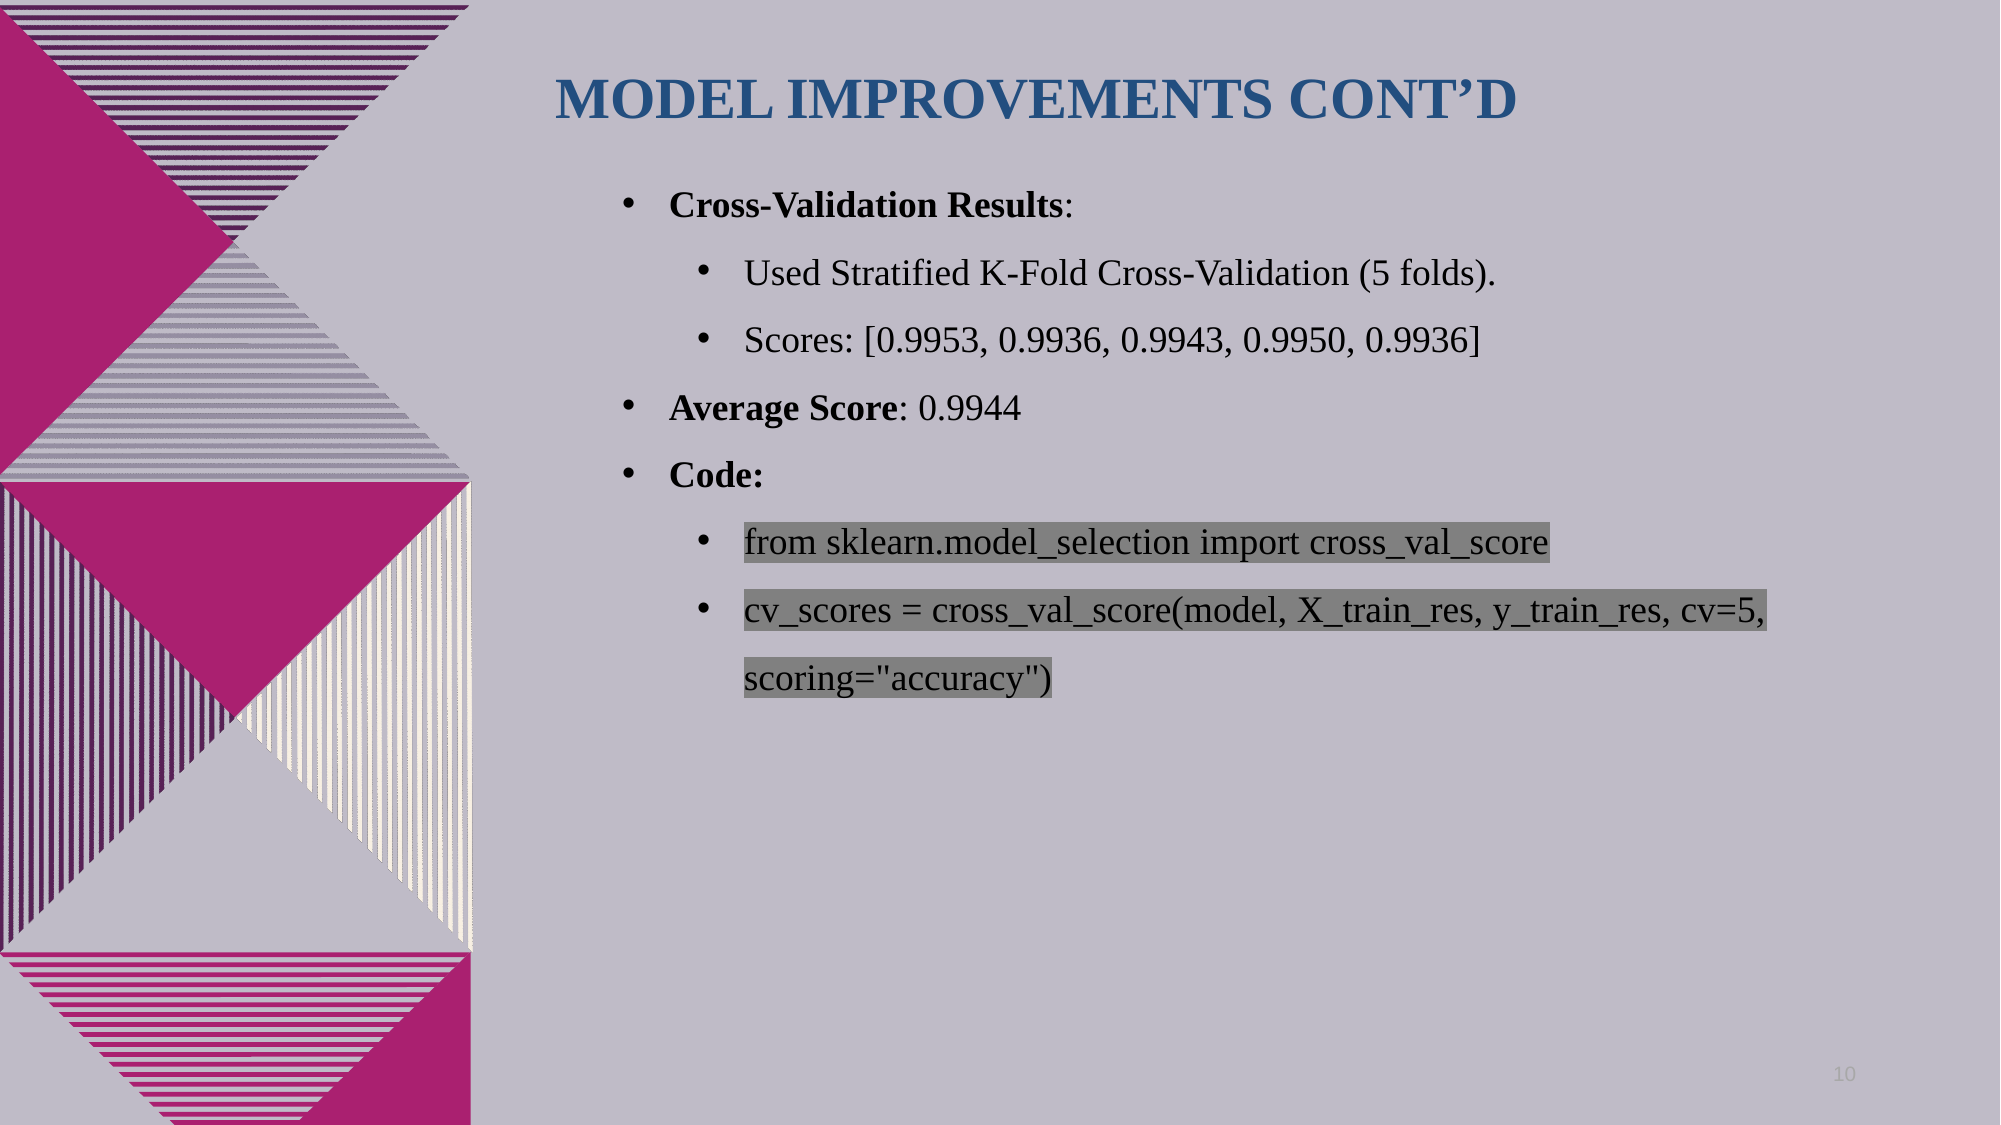

# Model Improvements cont’d
Cross-Validation Results:
Used Stratified K-Fold Cross-Validation (5 folds).
Scores: [0.9953, 0.9936, 0.9943, 0.9950, 0.9936]
Average Score: 0.9944
Code:
from sklearn.model_selection import cross_val_score
cv_scores = cross_val_score(model, X_train_res, y_train_res, cv=5, scoring="accuracy")

10